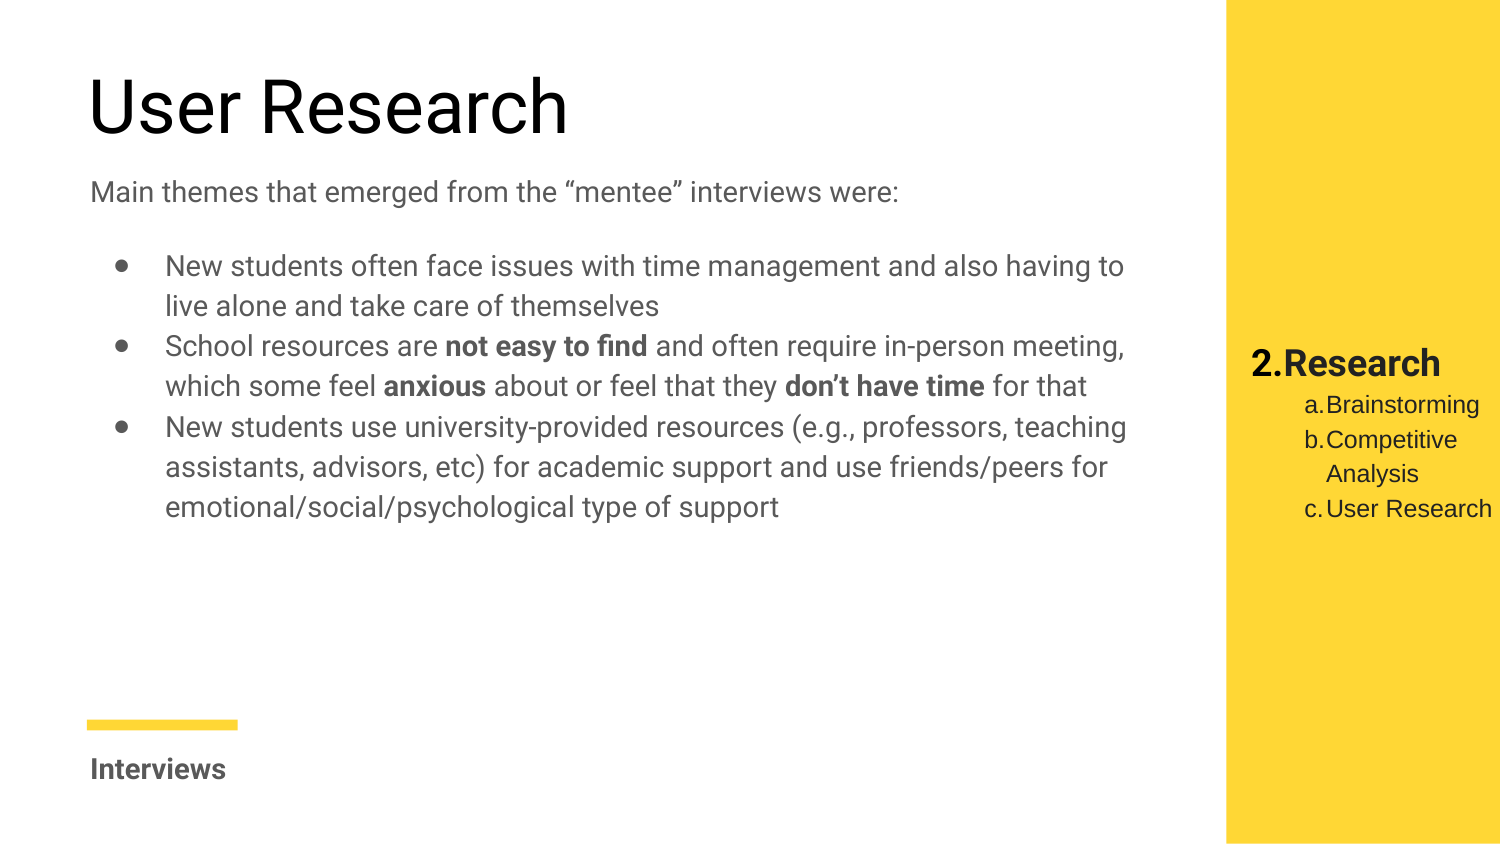

# User Research
Main themes that emerged from the “mentee” interviews were:
New students often face issues with time management and also having to live alone and take care of themselves
School resources are not easy to find and often require in-person meeting, which some feel anxious about or feel that they don’t have time for that
New students use university-provided resources (e.g., professors, teaching assistants, advisors, etc) for academic support and use friends/peers for emotional/social/psychological type of support

Research
Brainstorming
Competitive
Analysis
User Research

Interviews